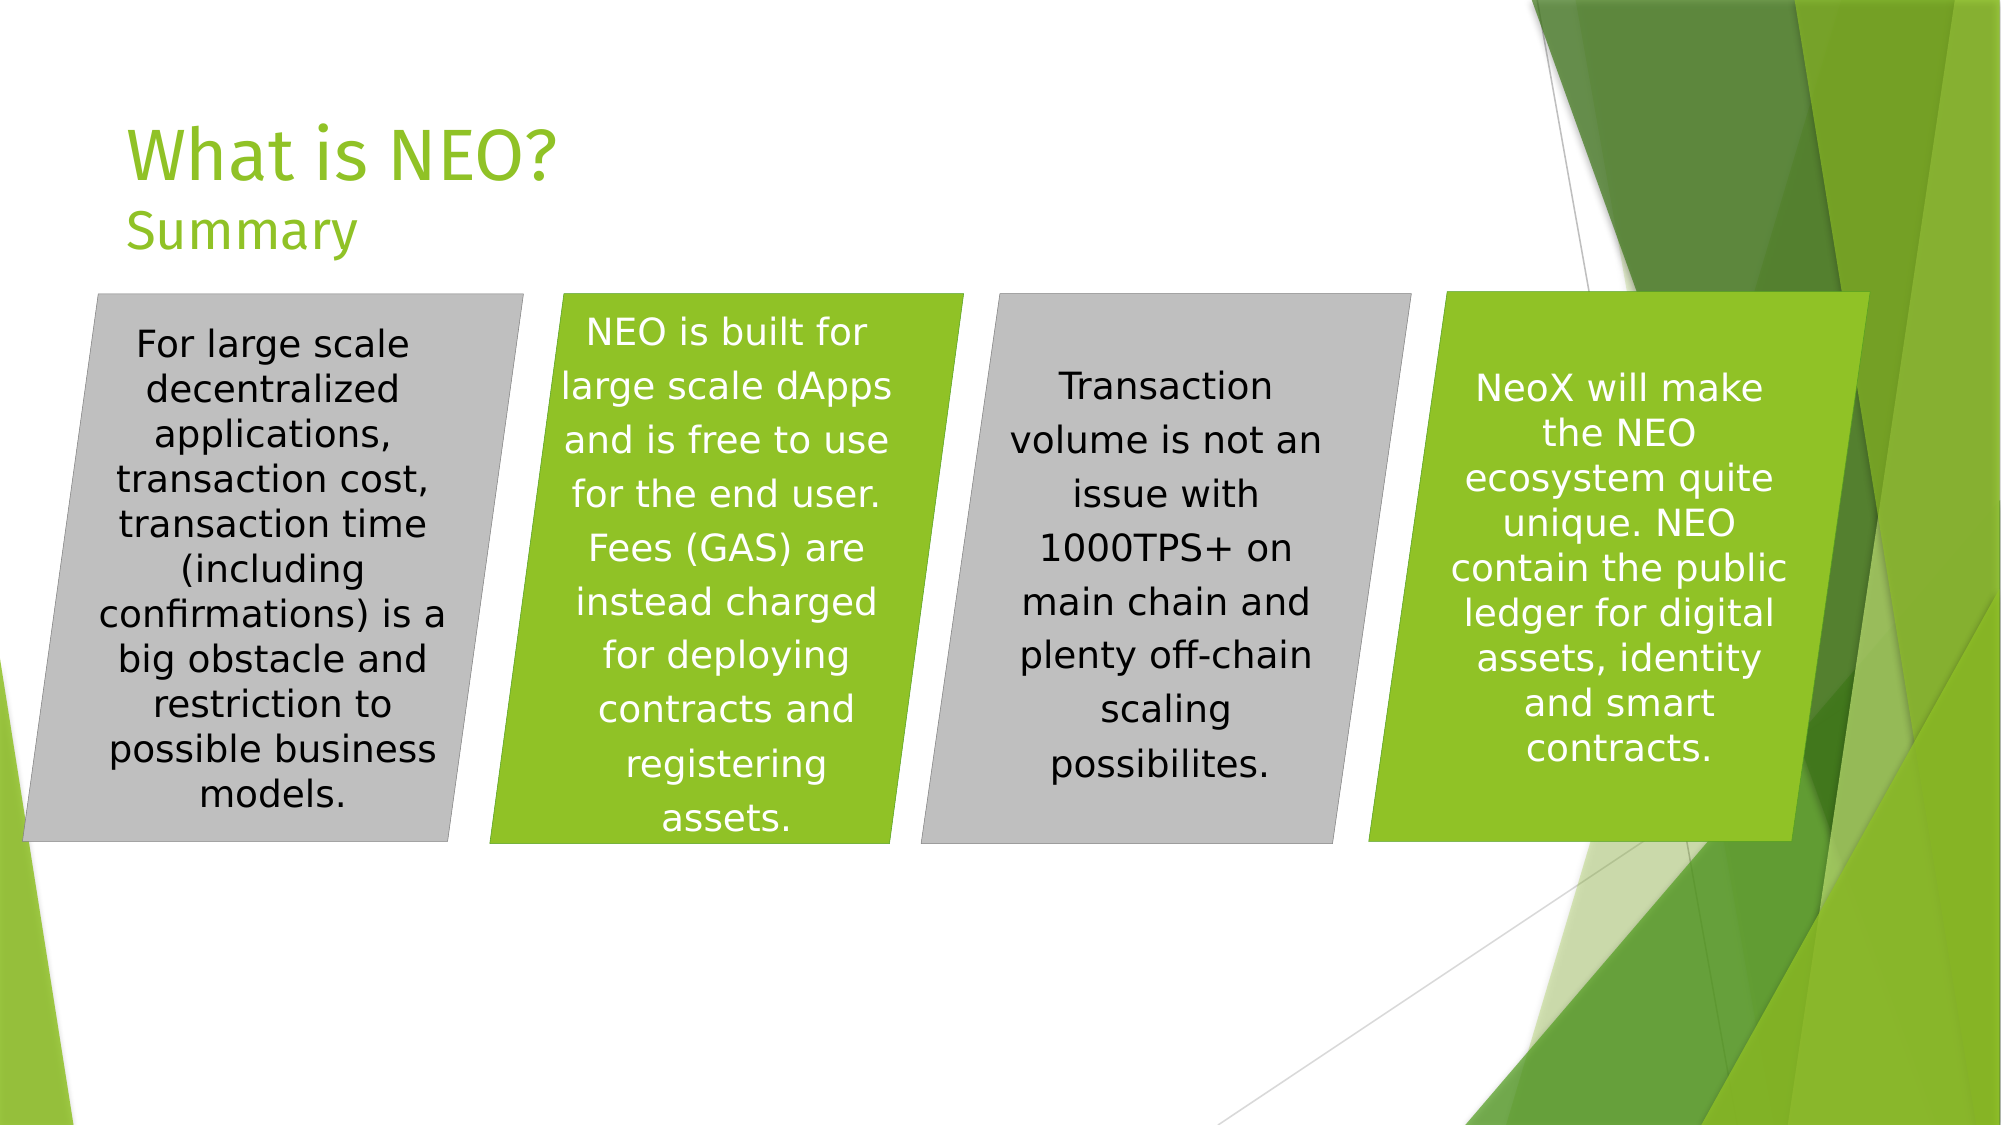

# What is NEO? Summary
NeoX will make the NEO ecosystem quite unique. NEO contain the public ledger for digital assets, identity and smart contracts.
NEO is built for large scale dApps and is free to use for the end user. Fees (GAS) are instead charged for deploying contracts and registering assets.
Transaction volume is not an issue with 1000TPS+ on main chain and plenty off-chain scaling possibilites.
For large scale decentralized applications, transaction cost, transaction time (including confirmations) is a big obstacle and restriction to possible business models.